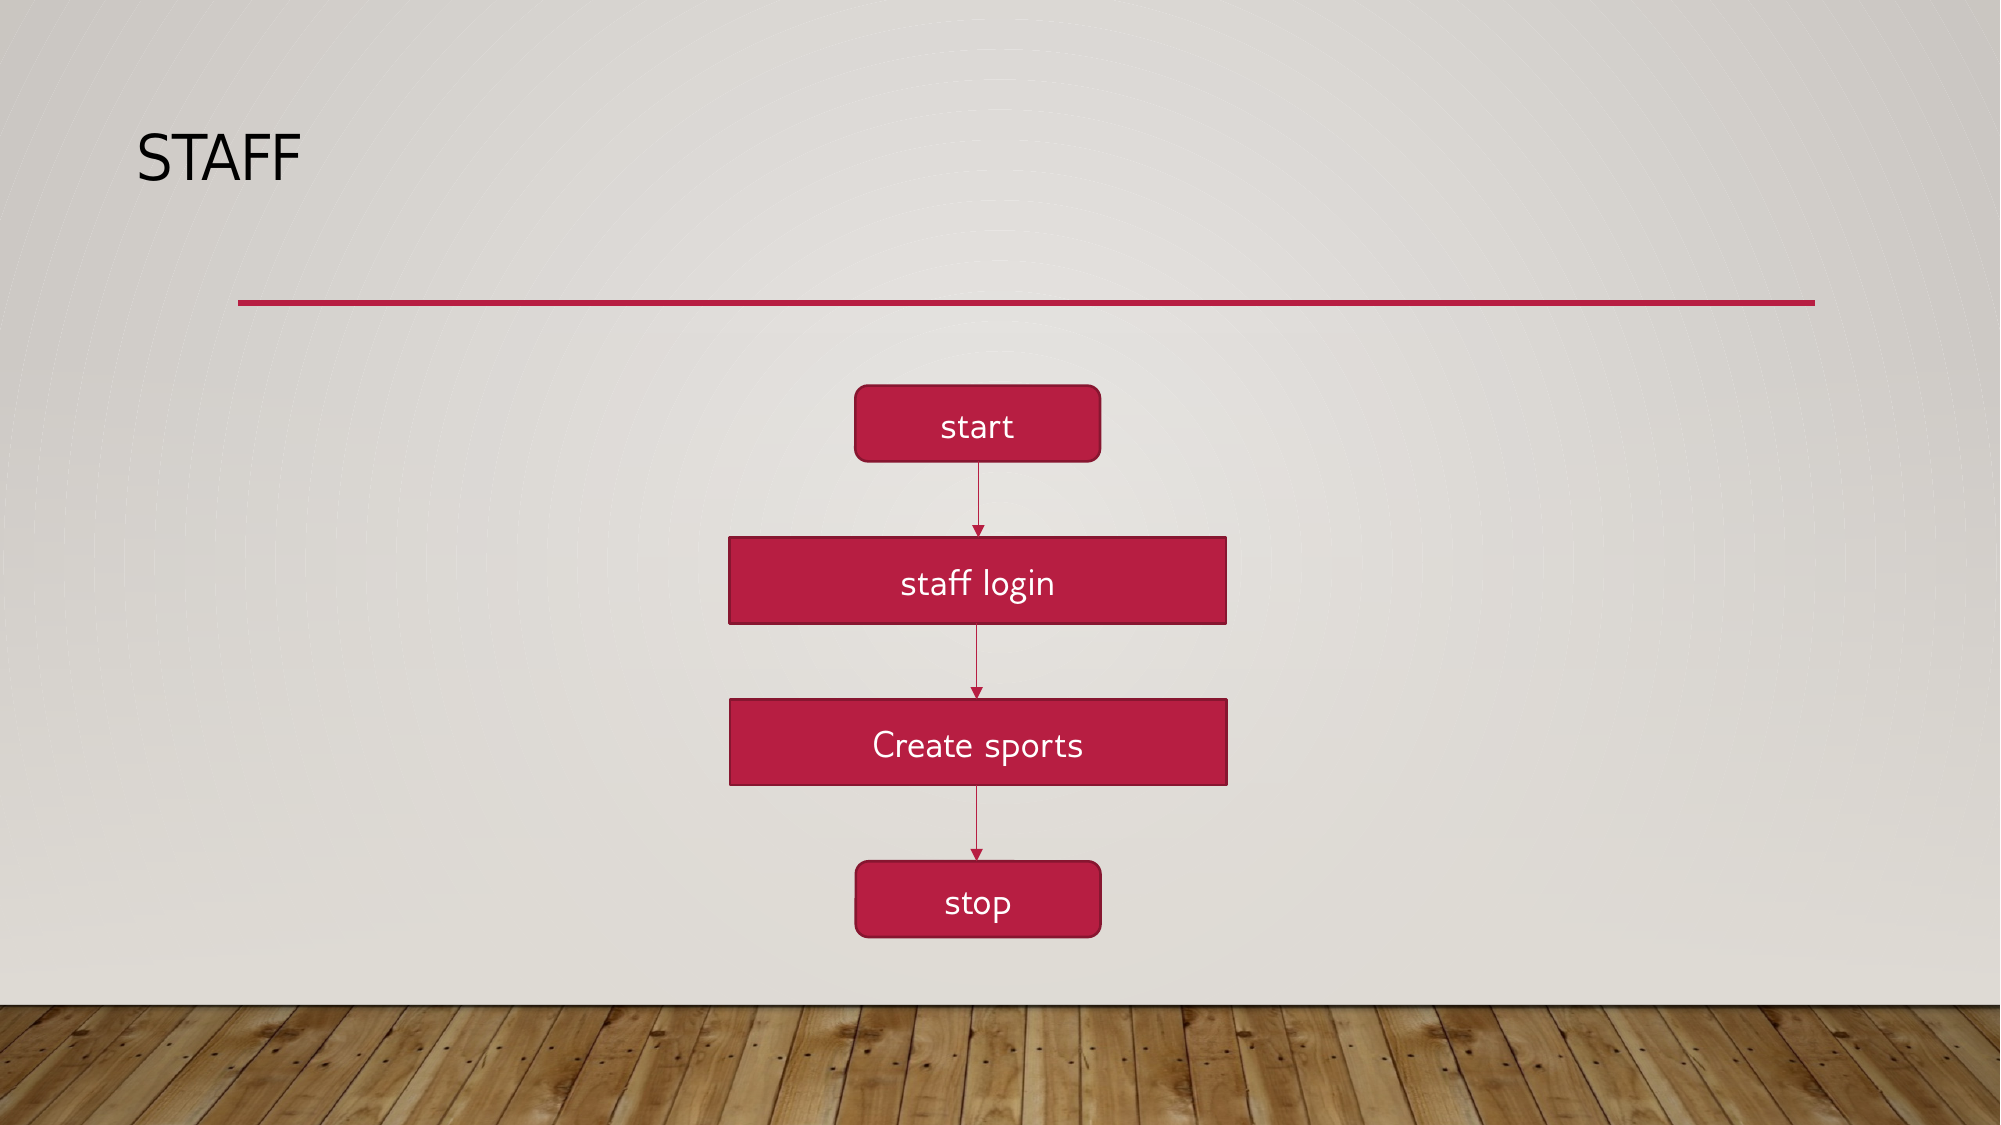

# staff
start
staff login
Create sports
stop